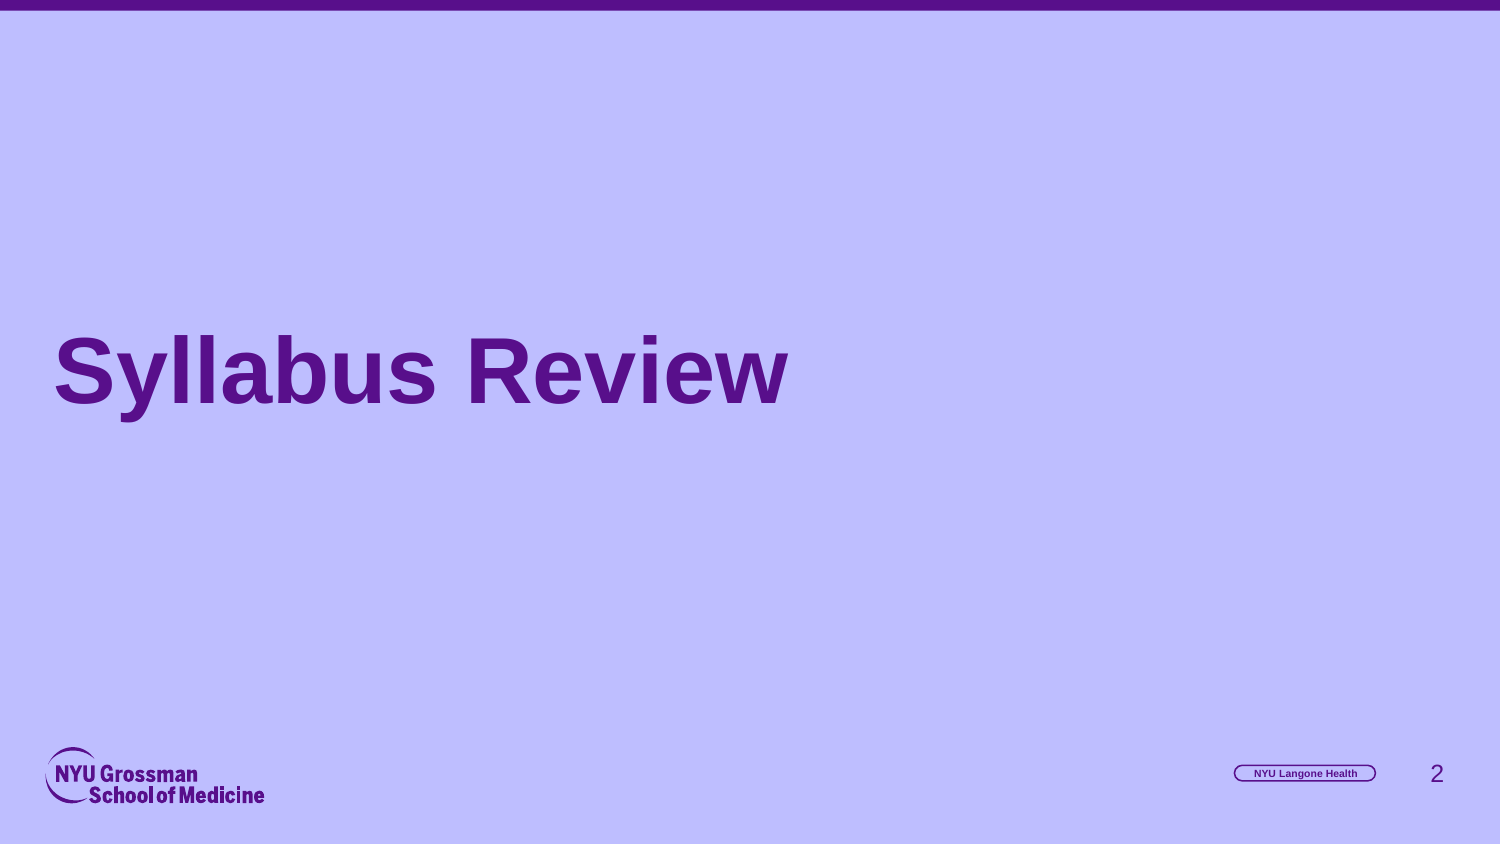

# Syllabus Review
2
NYU Langone Health